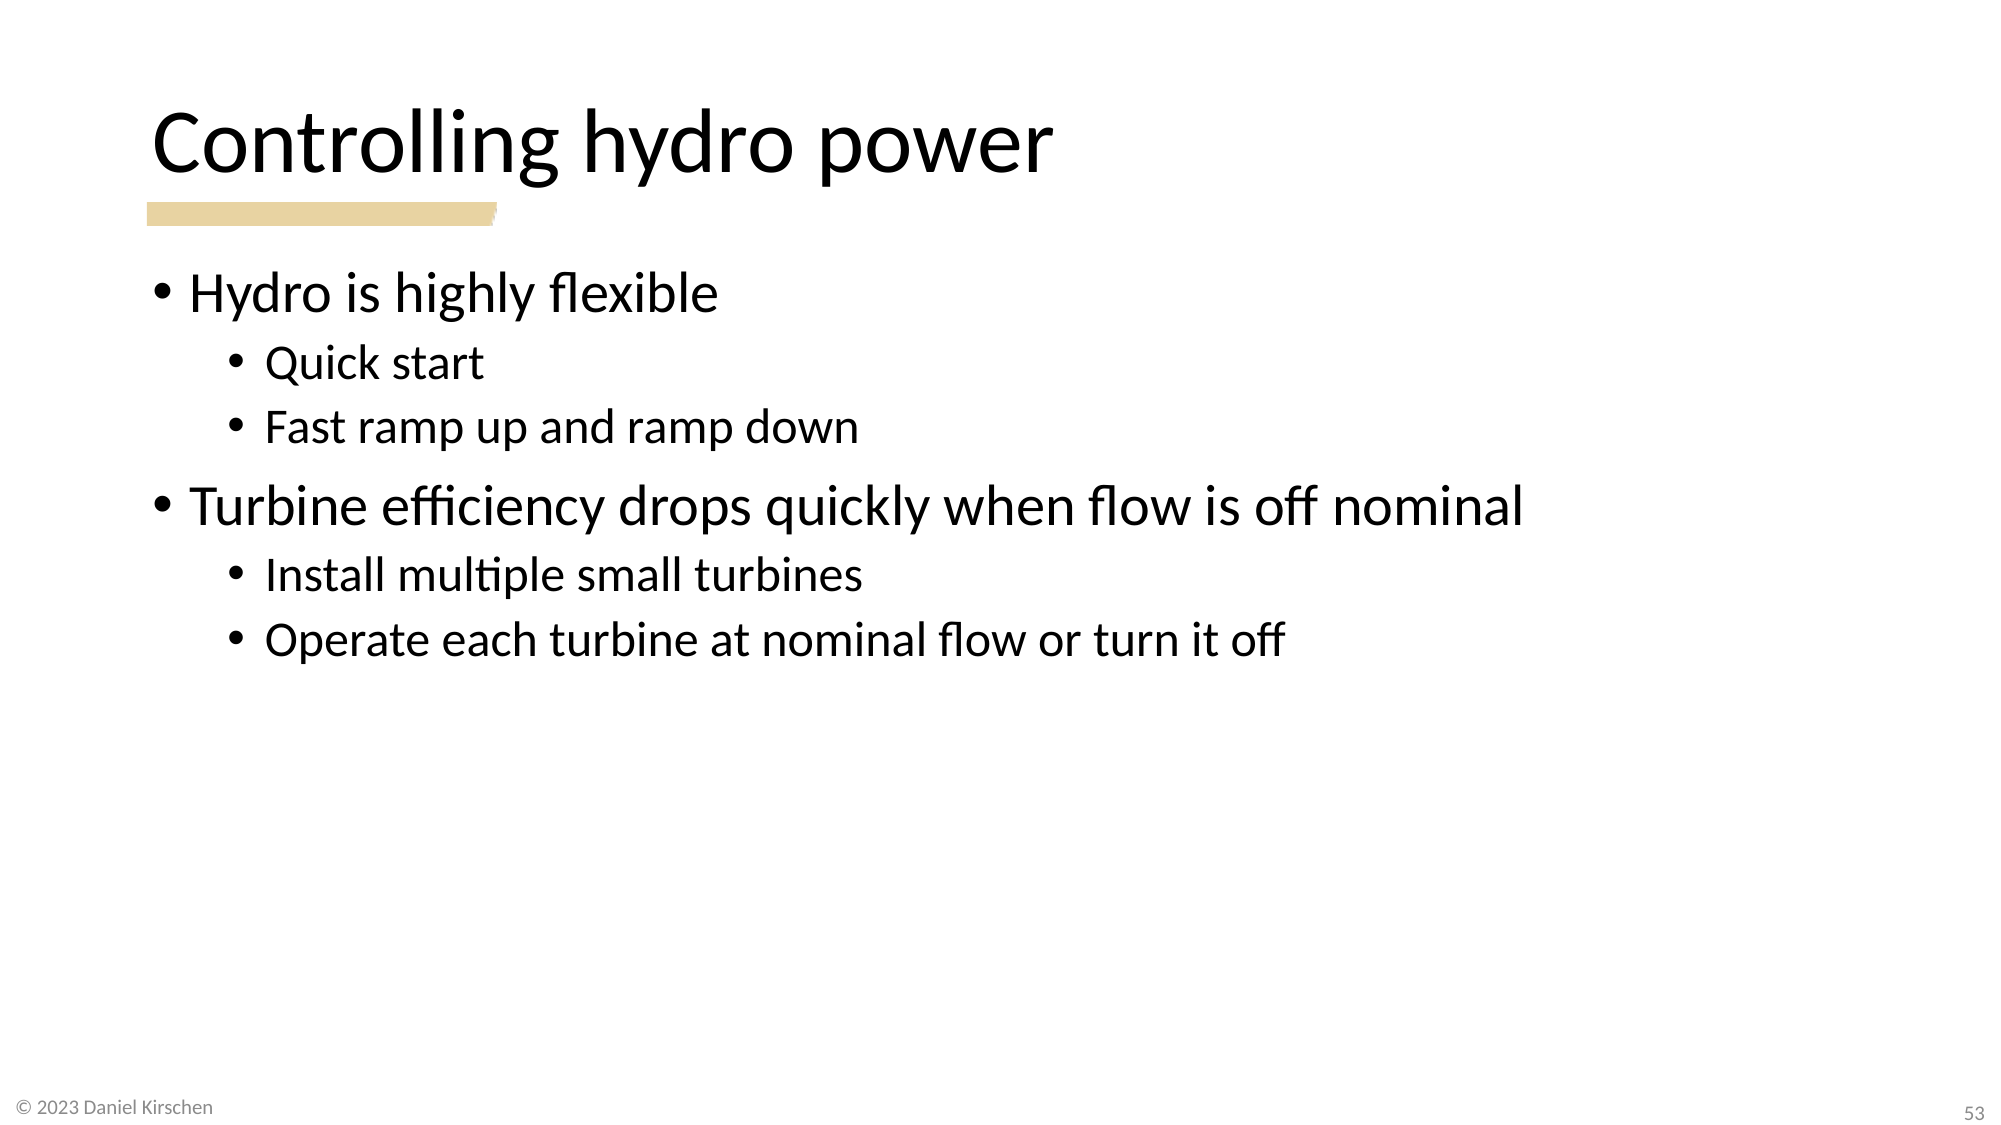

# Controlling hydro power
Hydro is highly flexible
Quick start
Fast ramp up and ramp down
Turbine efficiency drops quickly when flow is off nominal
Install multiple small turbines
Operate each turbine at nominal flow or turn it off
© 2023 Daniel Kirschen
53